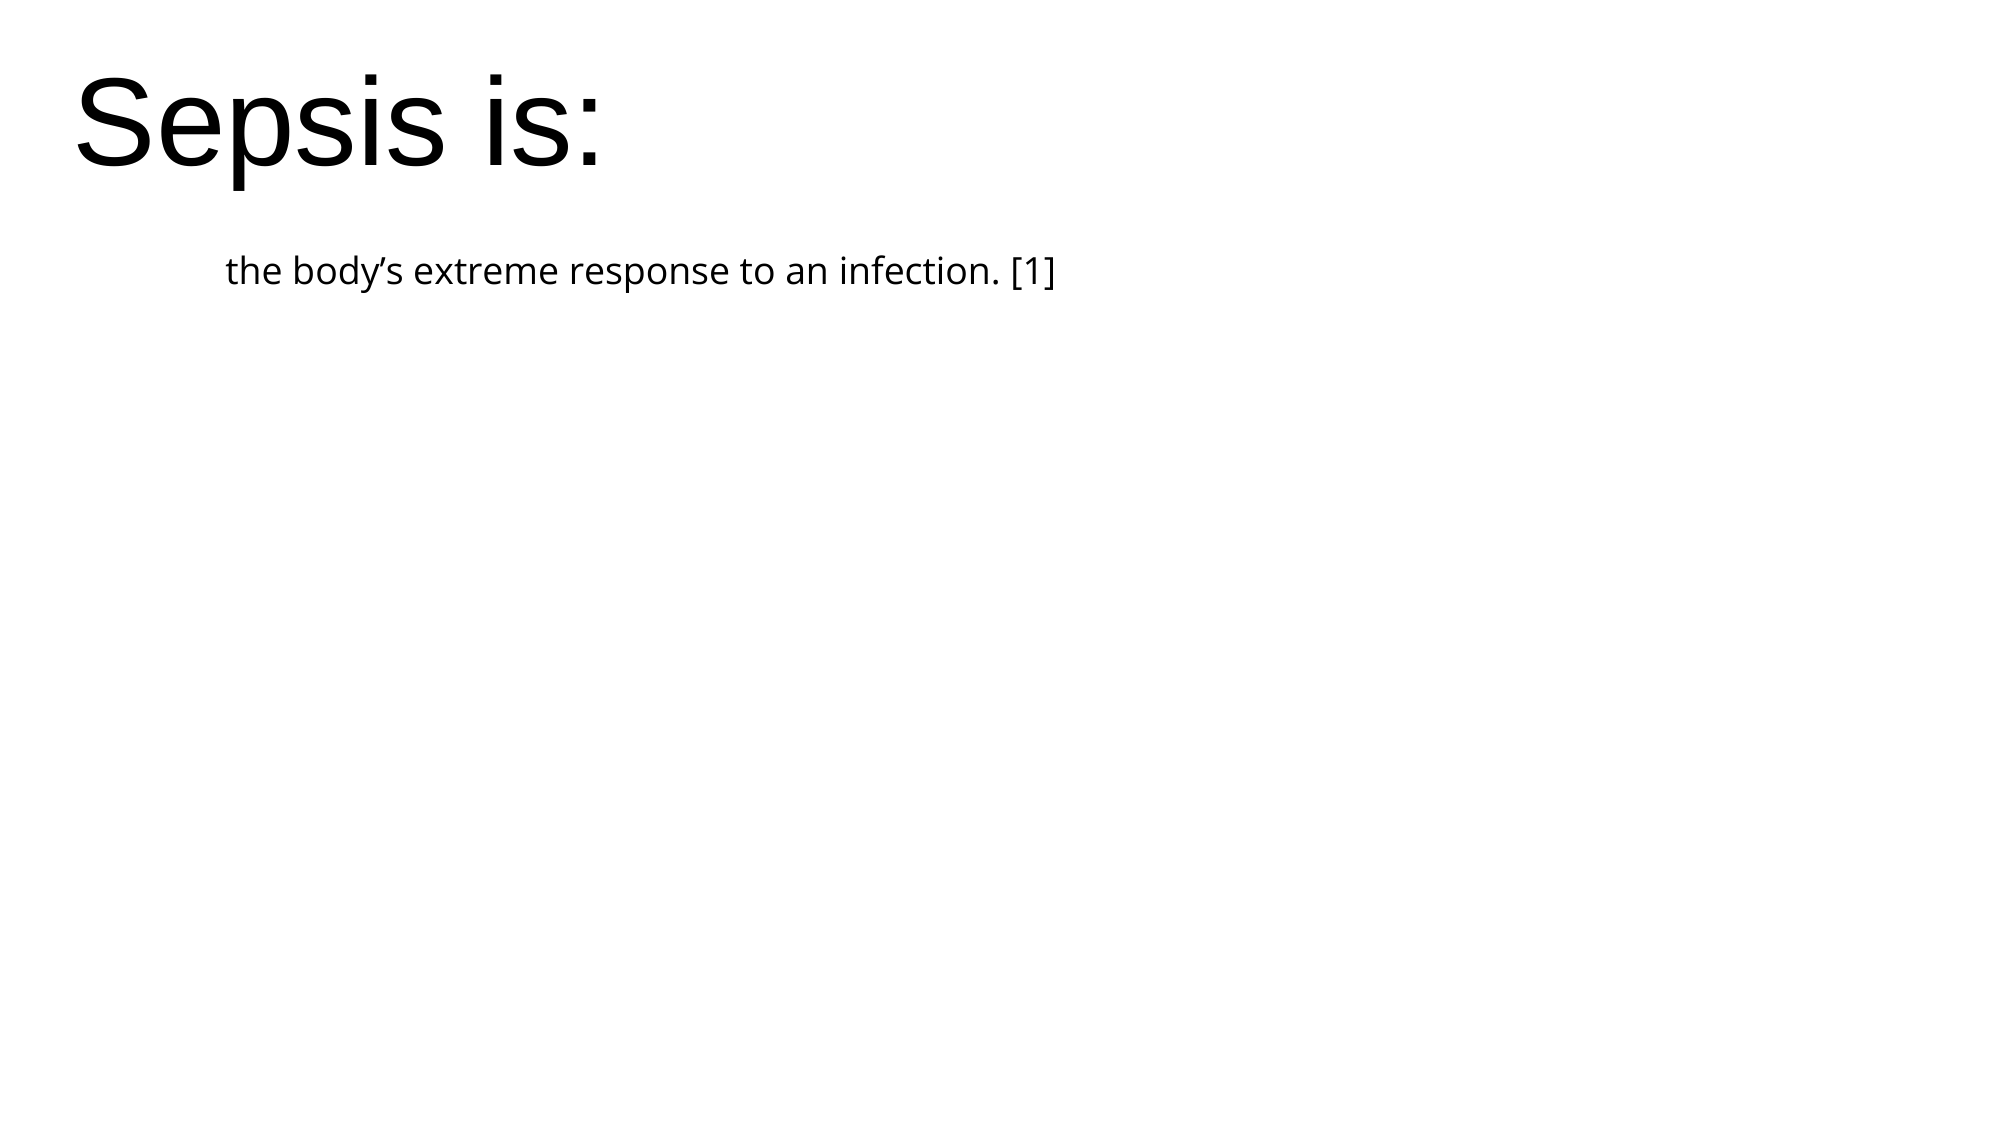

Sepsis is:
the body’s extreme response to an infection. [1]